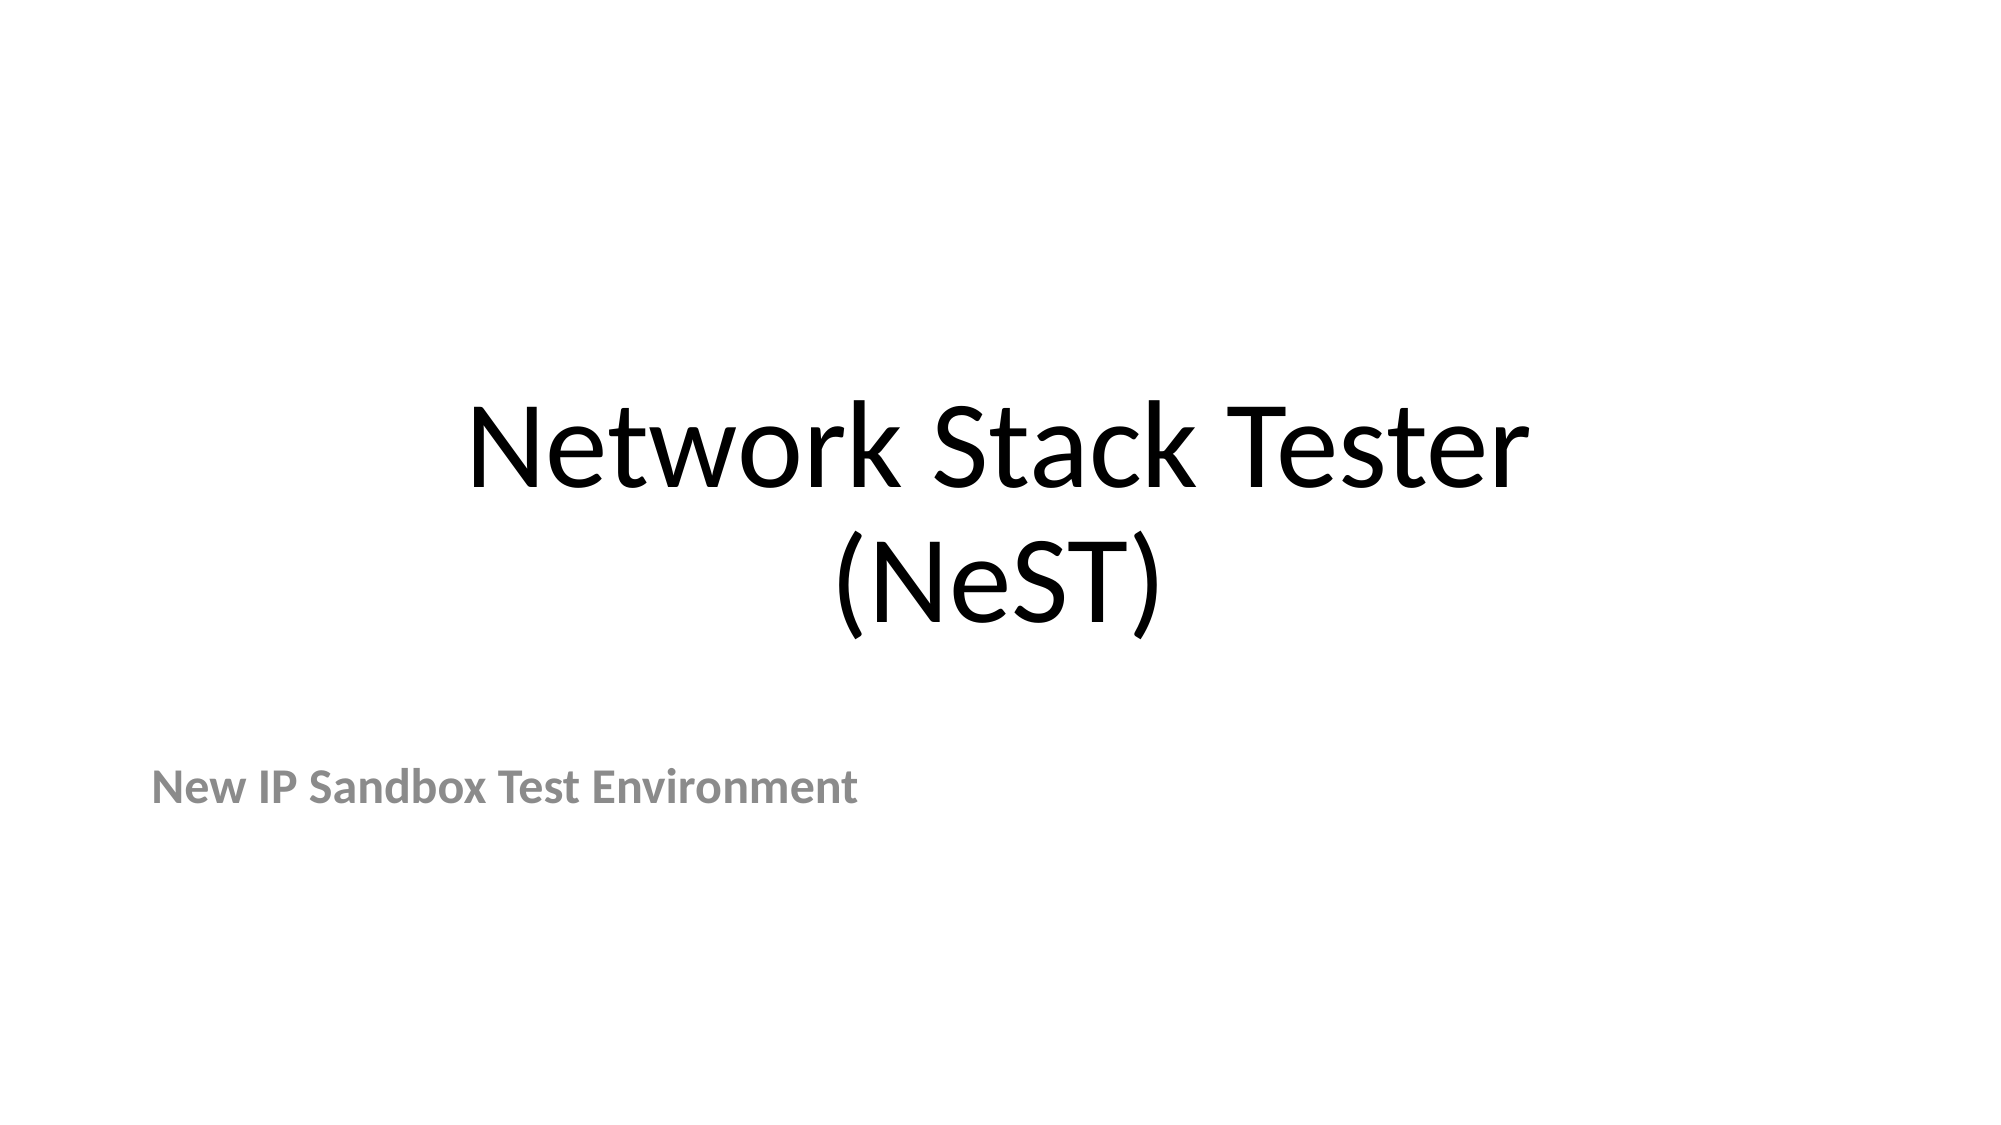

# Network Stack Tester
(NeST)
New IP Sandbox Test Environment